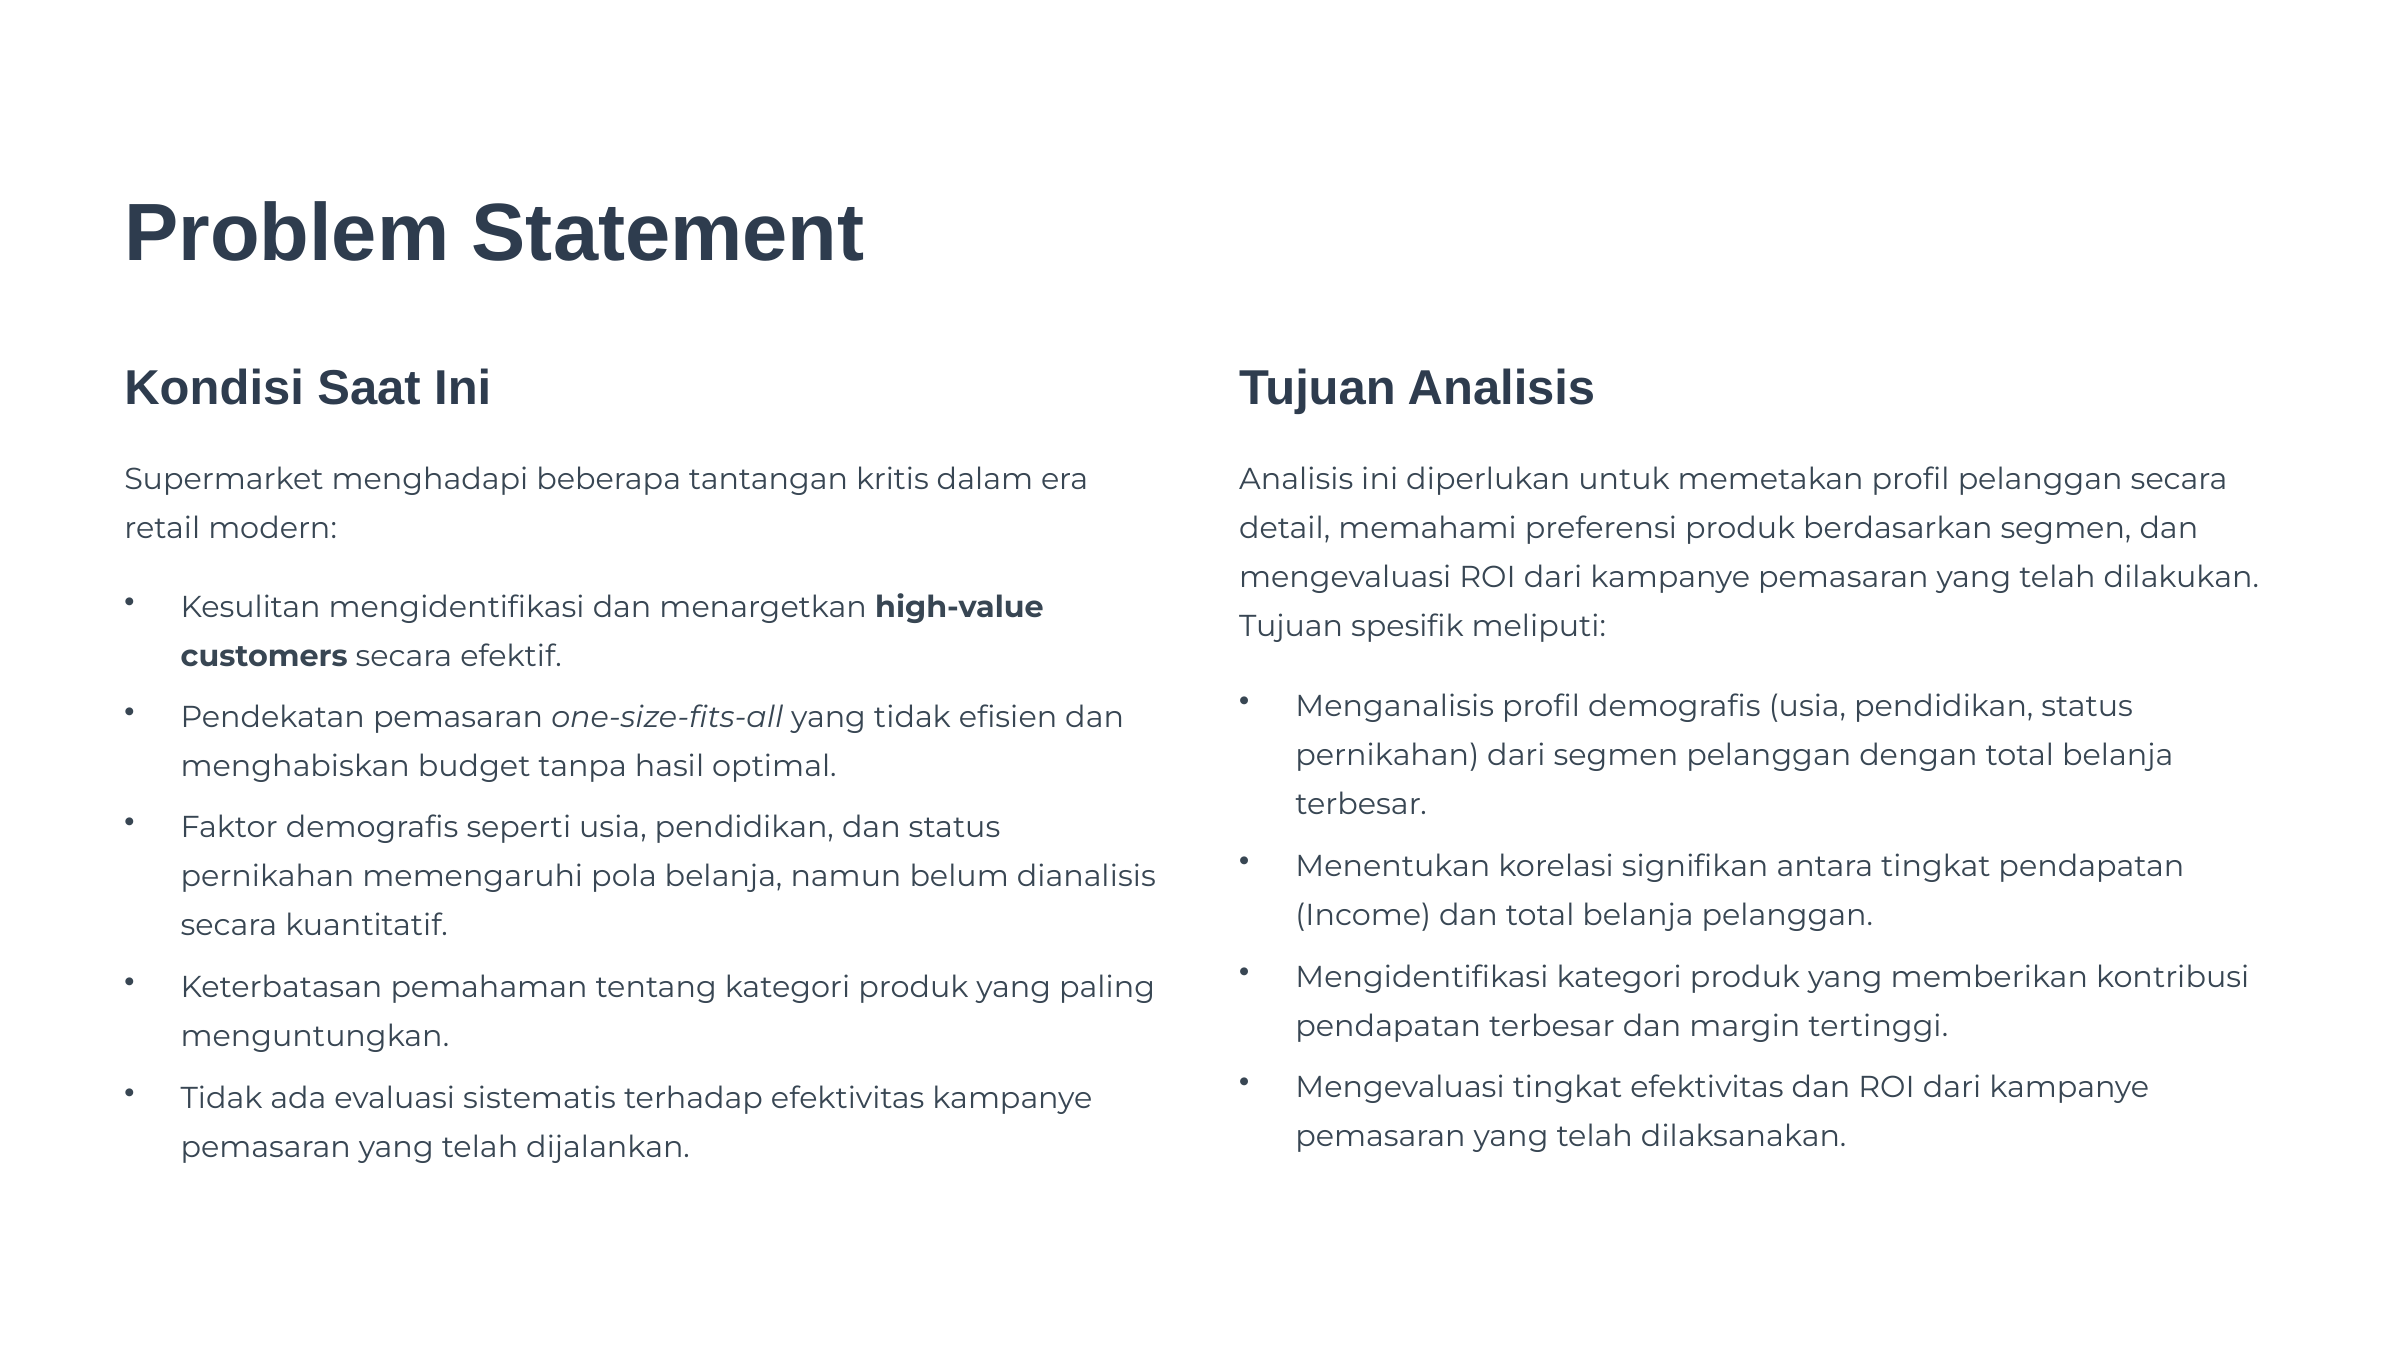

Problem Statement
Kondisi Saat Ini
Tujuan Analisis
Supermarket menghadapi beberapa tantangan kritis dalam era retail modern:
Analisis ini diperlukan untuk memetakan profil pelanggan secara detail, memahami preferensi produk berdasarkan segmen, dan mengevaluasi ROI dari kampanye pemasaran yang telah dilakukan. Tujuan spesifik meliputi:
Kesulitan mengidentifikasi dan menargetkan high-value customers secara efektif.
Menganalisis profil demografis (usia, pendidikan, status pernikahan) dari segmen pelanggan dengan total belanja terbesar.
Pendekatan pemasaran one-size-fits-all yang tidak efisien dan menghabiskan budget tanpa hasil optimal.
Faktor demografis seperti usia, pendidikan, dan status pernikahan memengaruhi pola belanja, namun belum dianalisis secara kuantitatif.
Menentukan korelasi signifikan antara tingkat pendapatan (Income) dan total belanja pelanggan.
Mengidentifikasi kategori produk yang memberikan kontribusi pendapatan terbesar dan margin tertinggi.
Keterbatasan pemahaman tentang kategori produk yang paling menguntungkan.
Mengevaluasi tingkat efektivitas dan ROI dari kampanye pemasaran yang telah dilaksanakan.
Tidak ada evaluasi sistematis terhadap efektivitas kampanye pemasaran yang telah dijalankan.